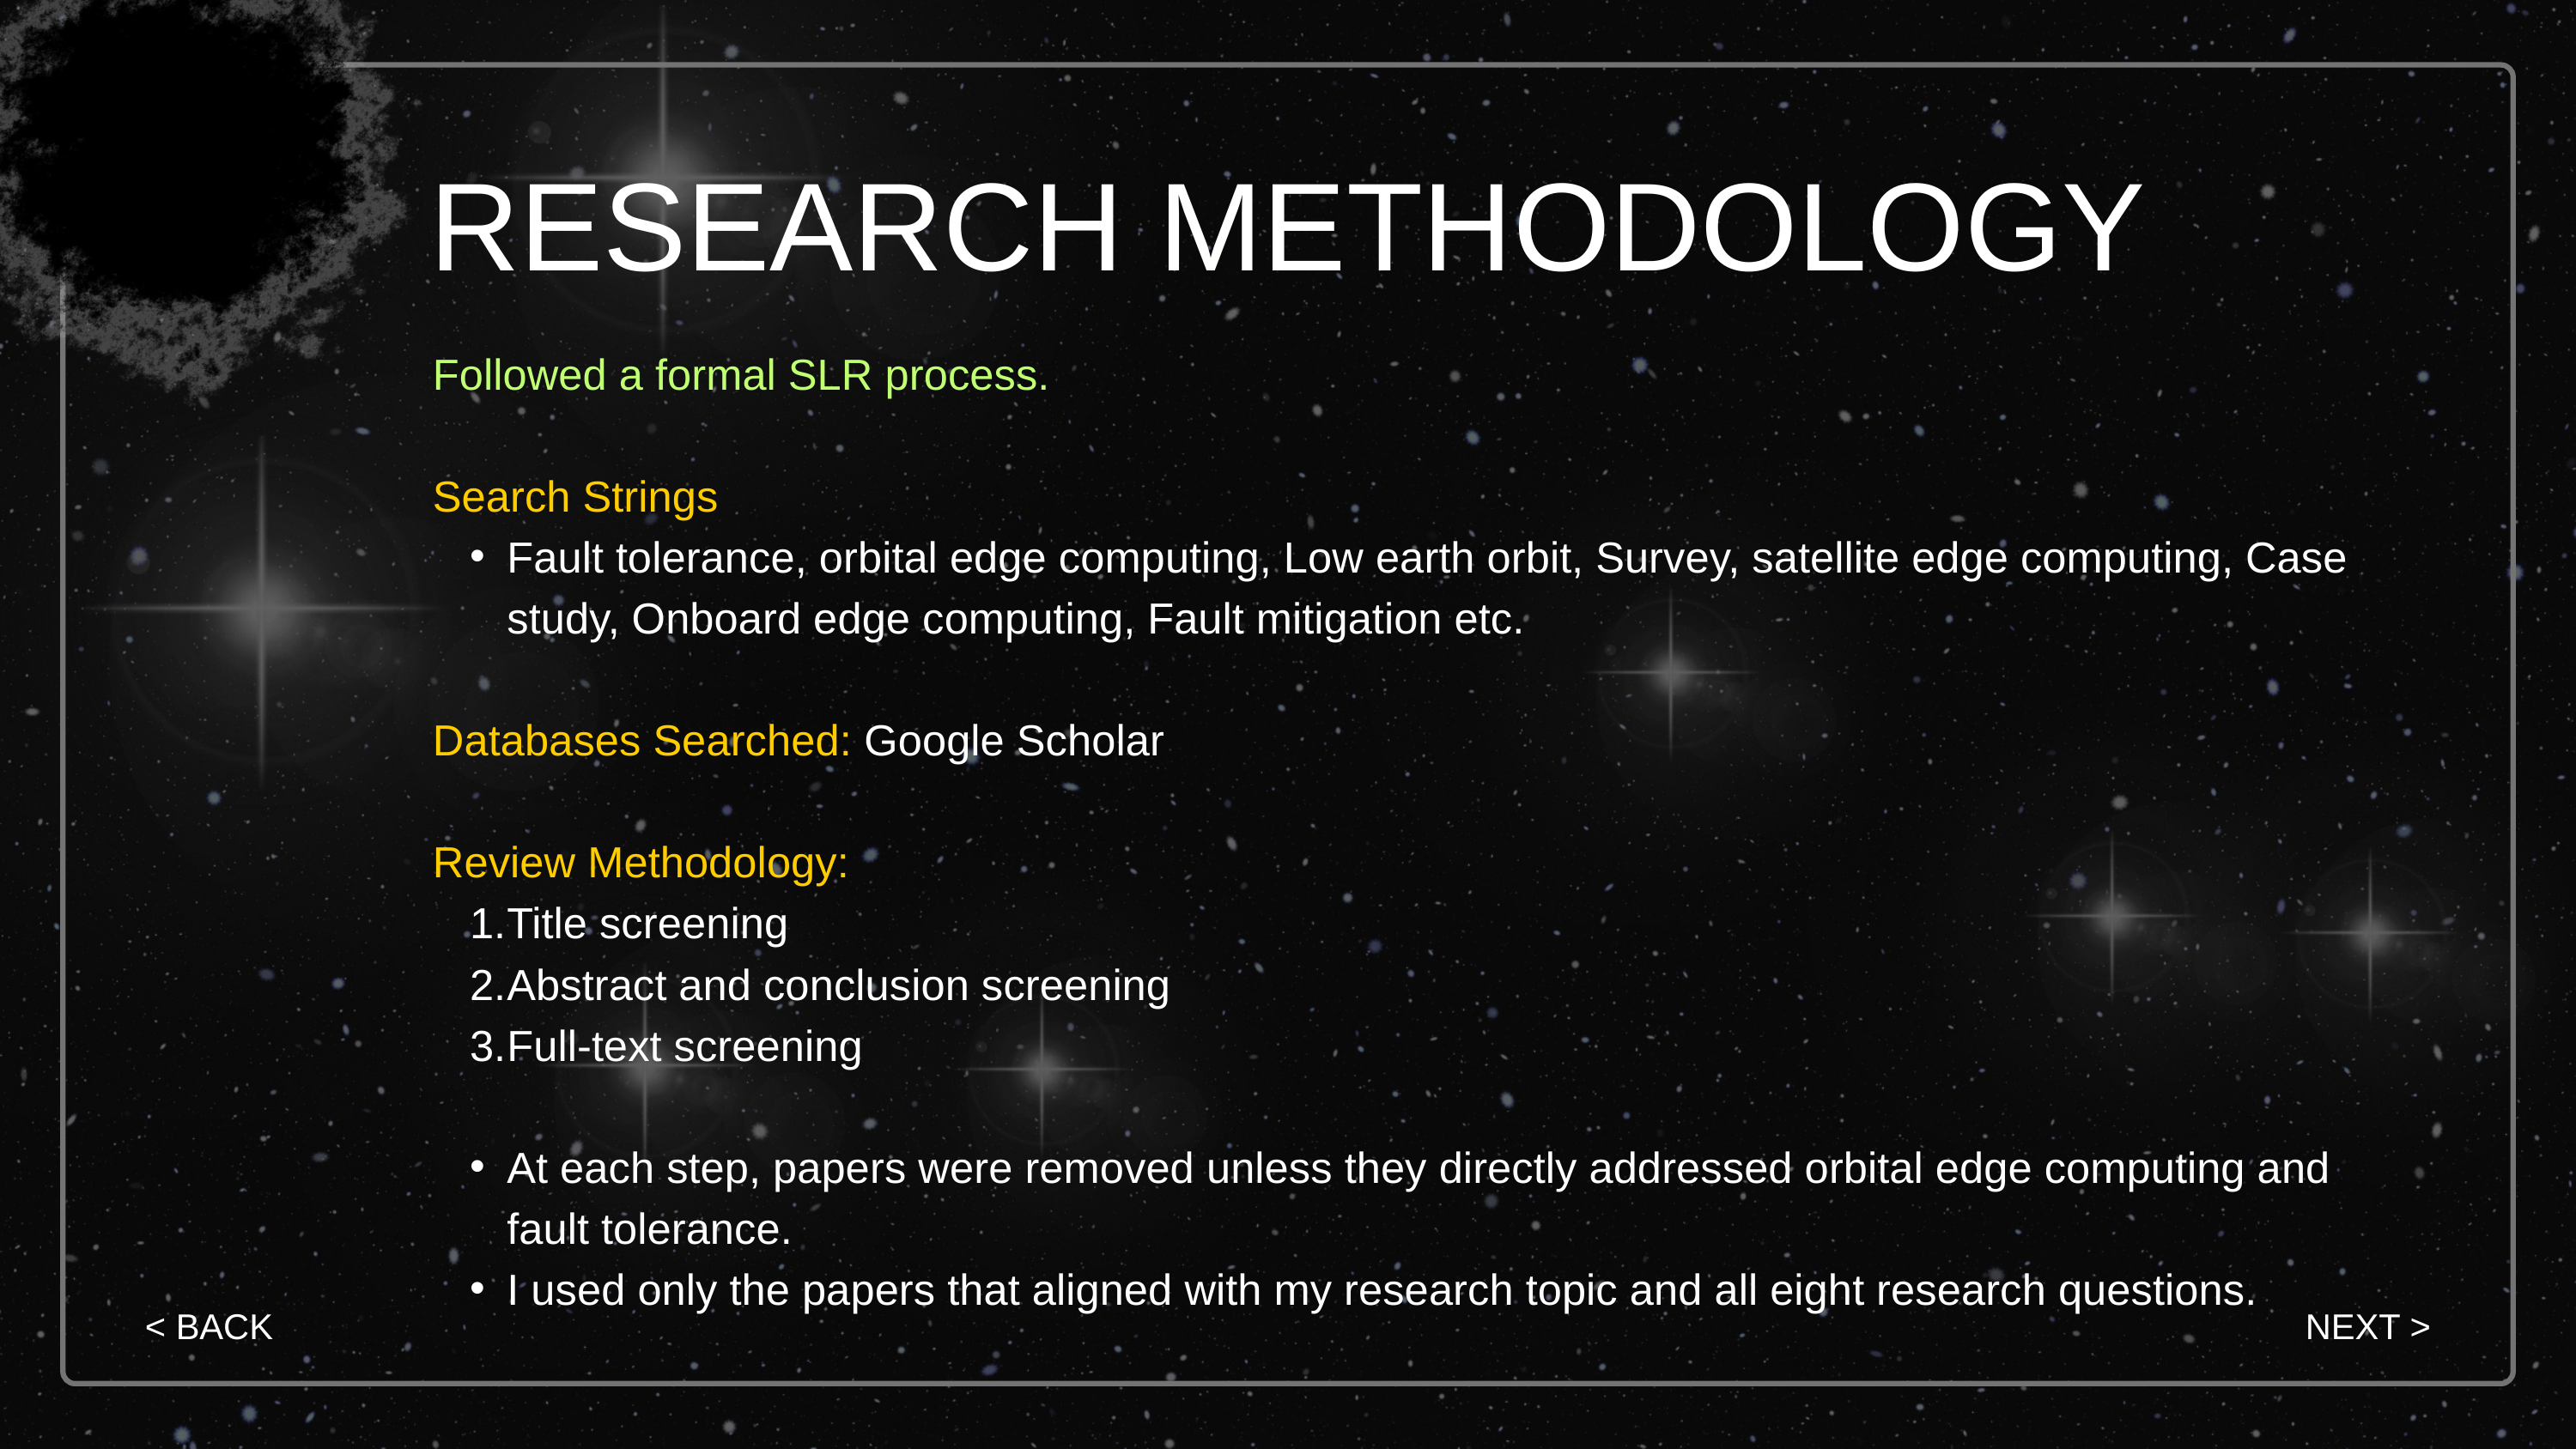

RESEARCH METHODOLOGY
Followed a formal SLR process.

Search Strings
Fault tolerance, orbital edge computing, Low earth orbit, Survey, satellite edge computing, Case study, Onboard edge computing, Fault mitigation etc.

Databases Searched: Google Scholar

Review Methodology:
Title screening
Abstract and conclusion screening
Full-text screening

At each step, papers were removed unless they directly addressed orbital edge computing and fault tolerance.
I used only the papers that aligned with my research topic and all eight research questions.
< BACK
NEXT >